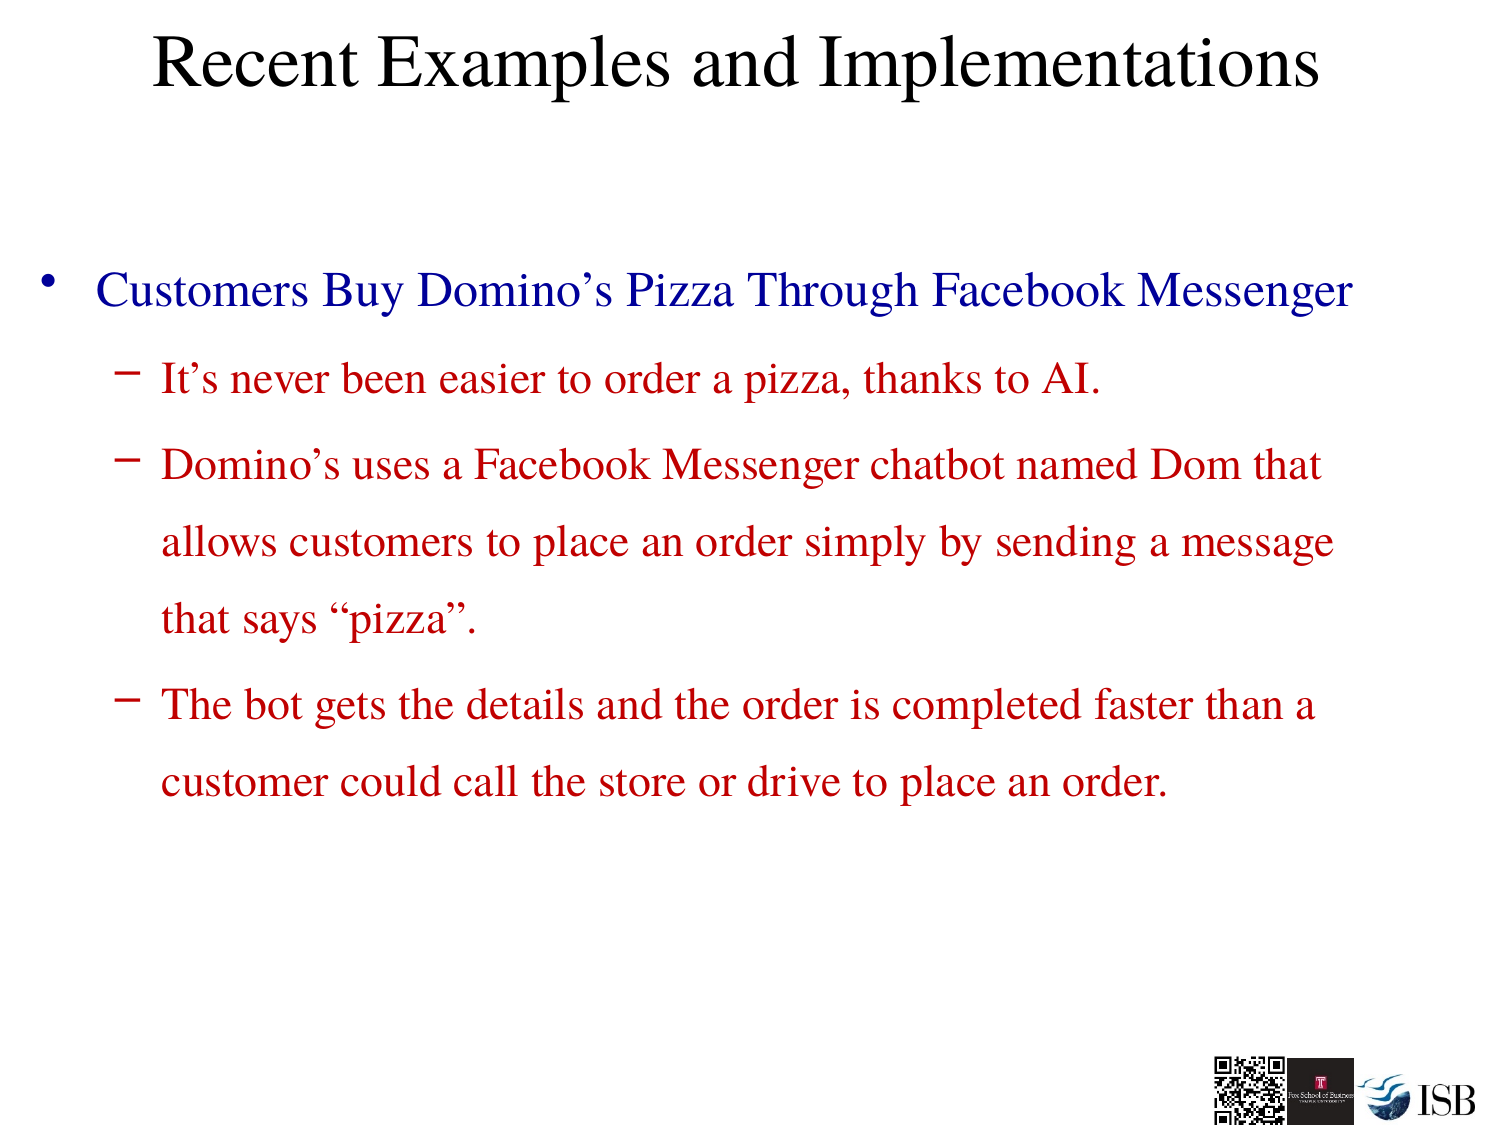

# Recent Examples and Implementations
Customers Buy Domino’s Pizza Through Facebook Messenger
It’s never been easier to order a pizza, thanks to AI.
Domino’s uses a Facebook Messenger chatbot named Dom that allows customers to place an order simply by sending a message that says “pizza”.
The bot gets the details and the order is completed faster than a customer could call the store or drive to place an order.